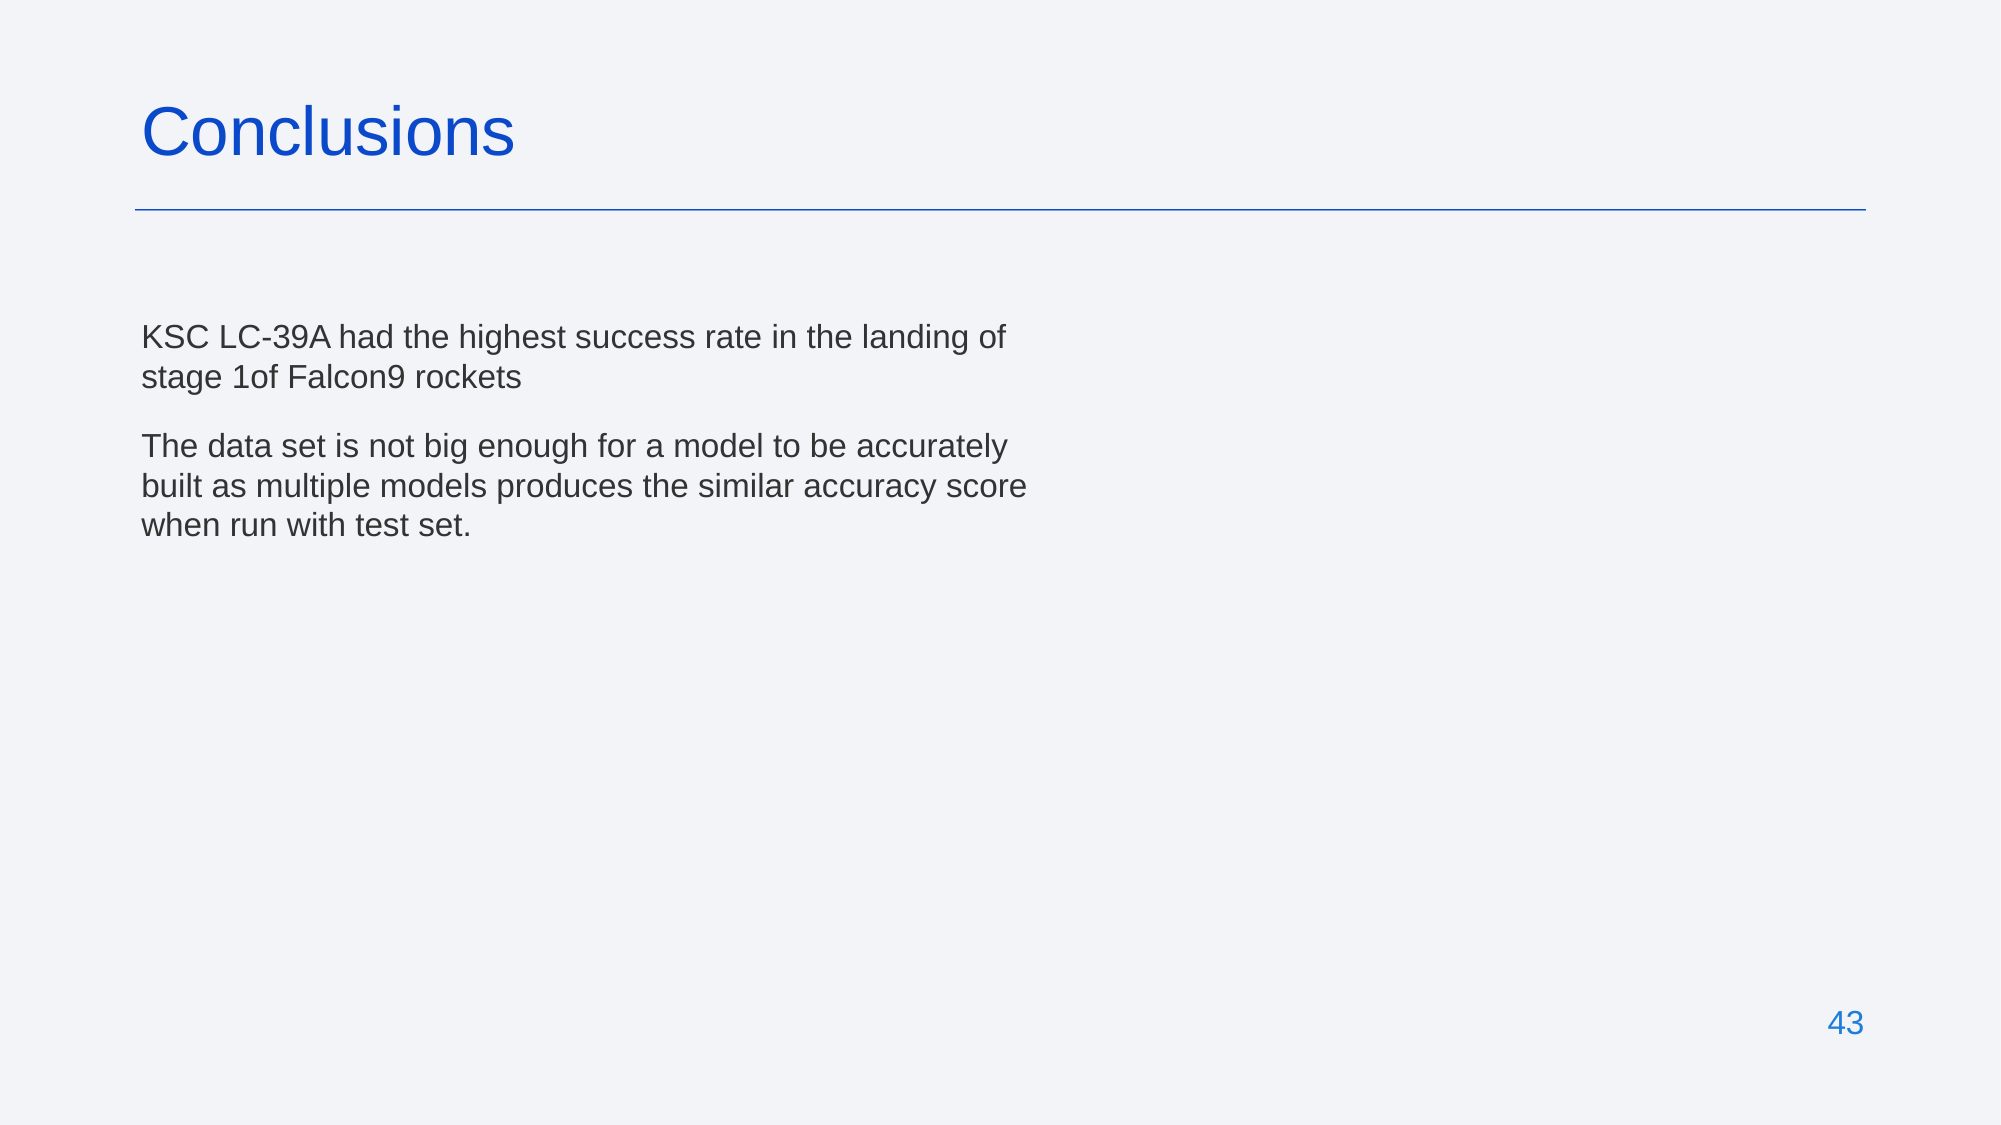

Conclusions
KSC LC-39A had the highest success rate in the landing of stage 1of Falcon9 rockets
The data set is not big enough for a model to be accurately built as multiple models produces the similar accuracy score when run with test set.

43